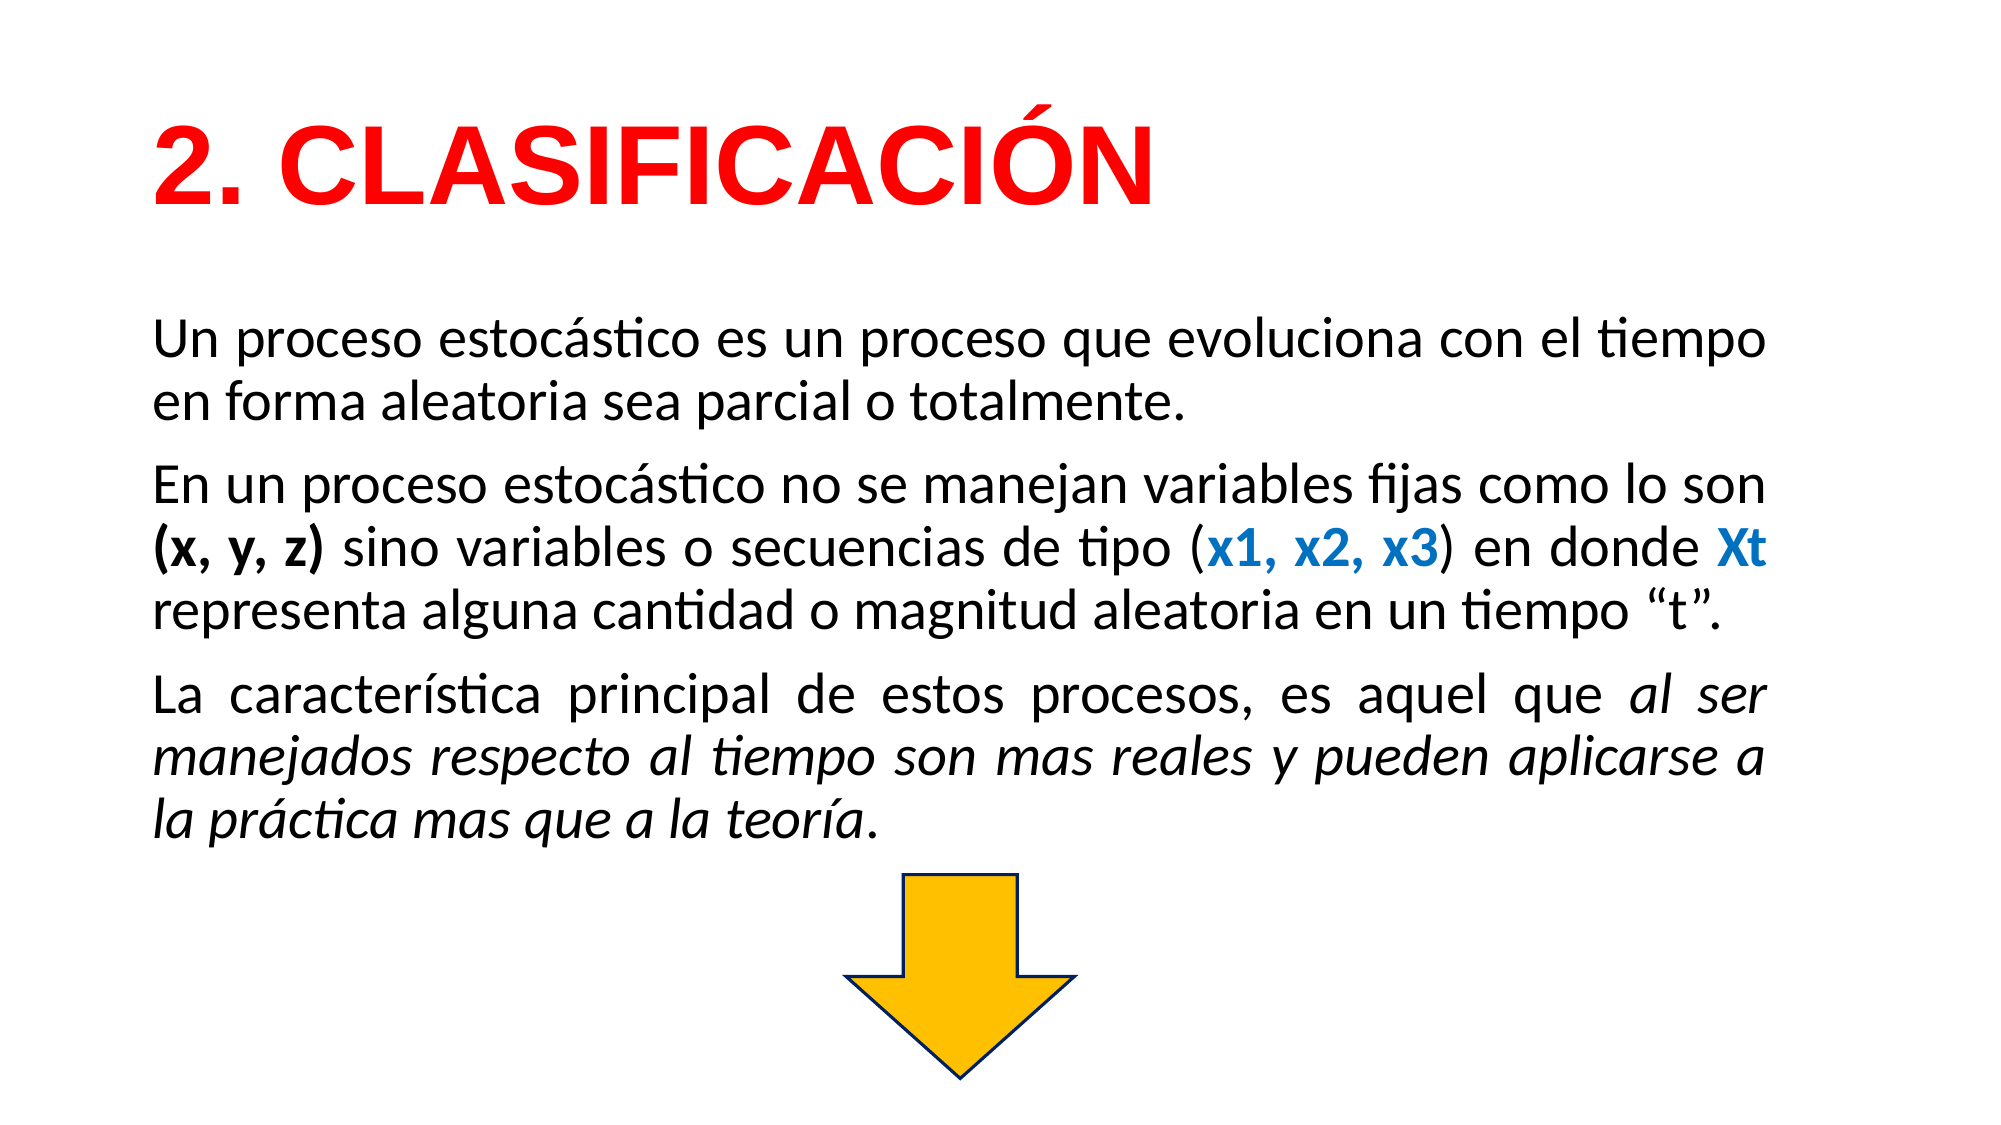

# 2. CLASIFICACIÓN
Un proceso estocástico es un proceso que evoluciona con el tiempo en forma aleatoria sea parcial o totalmente.
En un proceso estocástico no se manejan variables fijas como lo son (x, y, z) sino variables o secuencias de tipo (x1, x2, x3) en donde Xt representa alguna cantidad o magnitud aleatoria en un tiempo “t”.
La característica principal de estos procesos, es aquel que al ser manejados respecto al tiempo son mas reales y pueden aplicarse a la práctica mas que a la teoría.